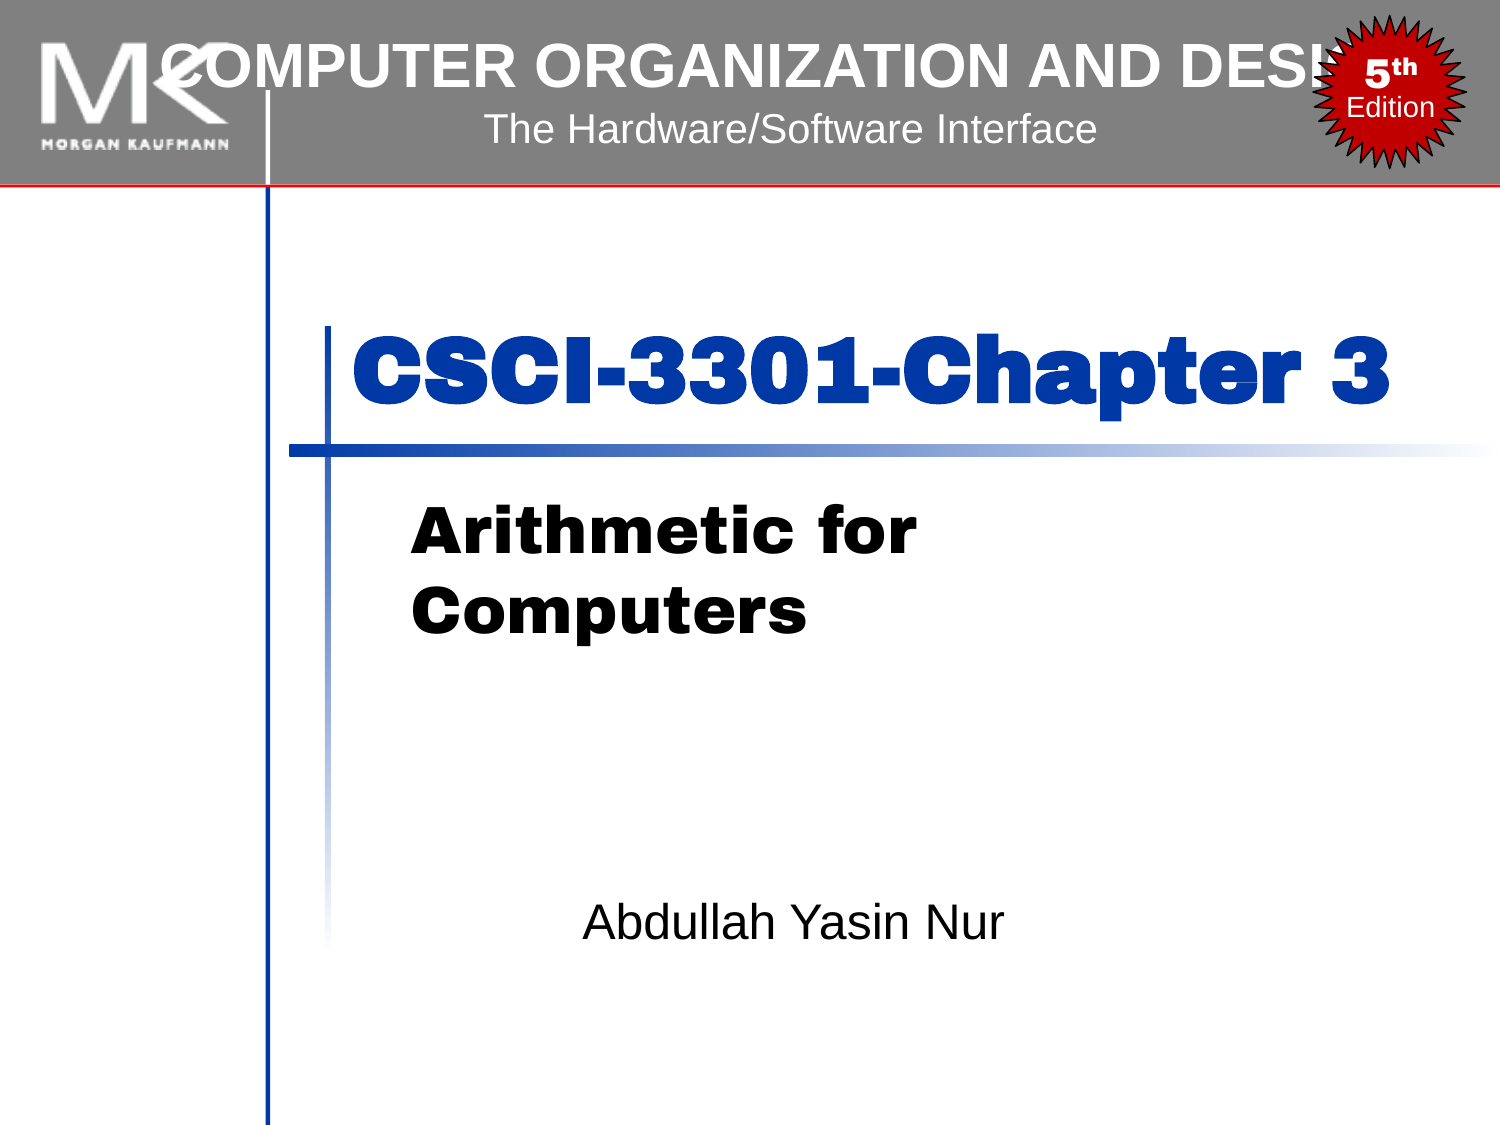

# CSCI-3301-Chapter 3
Arithmetic for Computers
Abdullah Yasin Nur